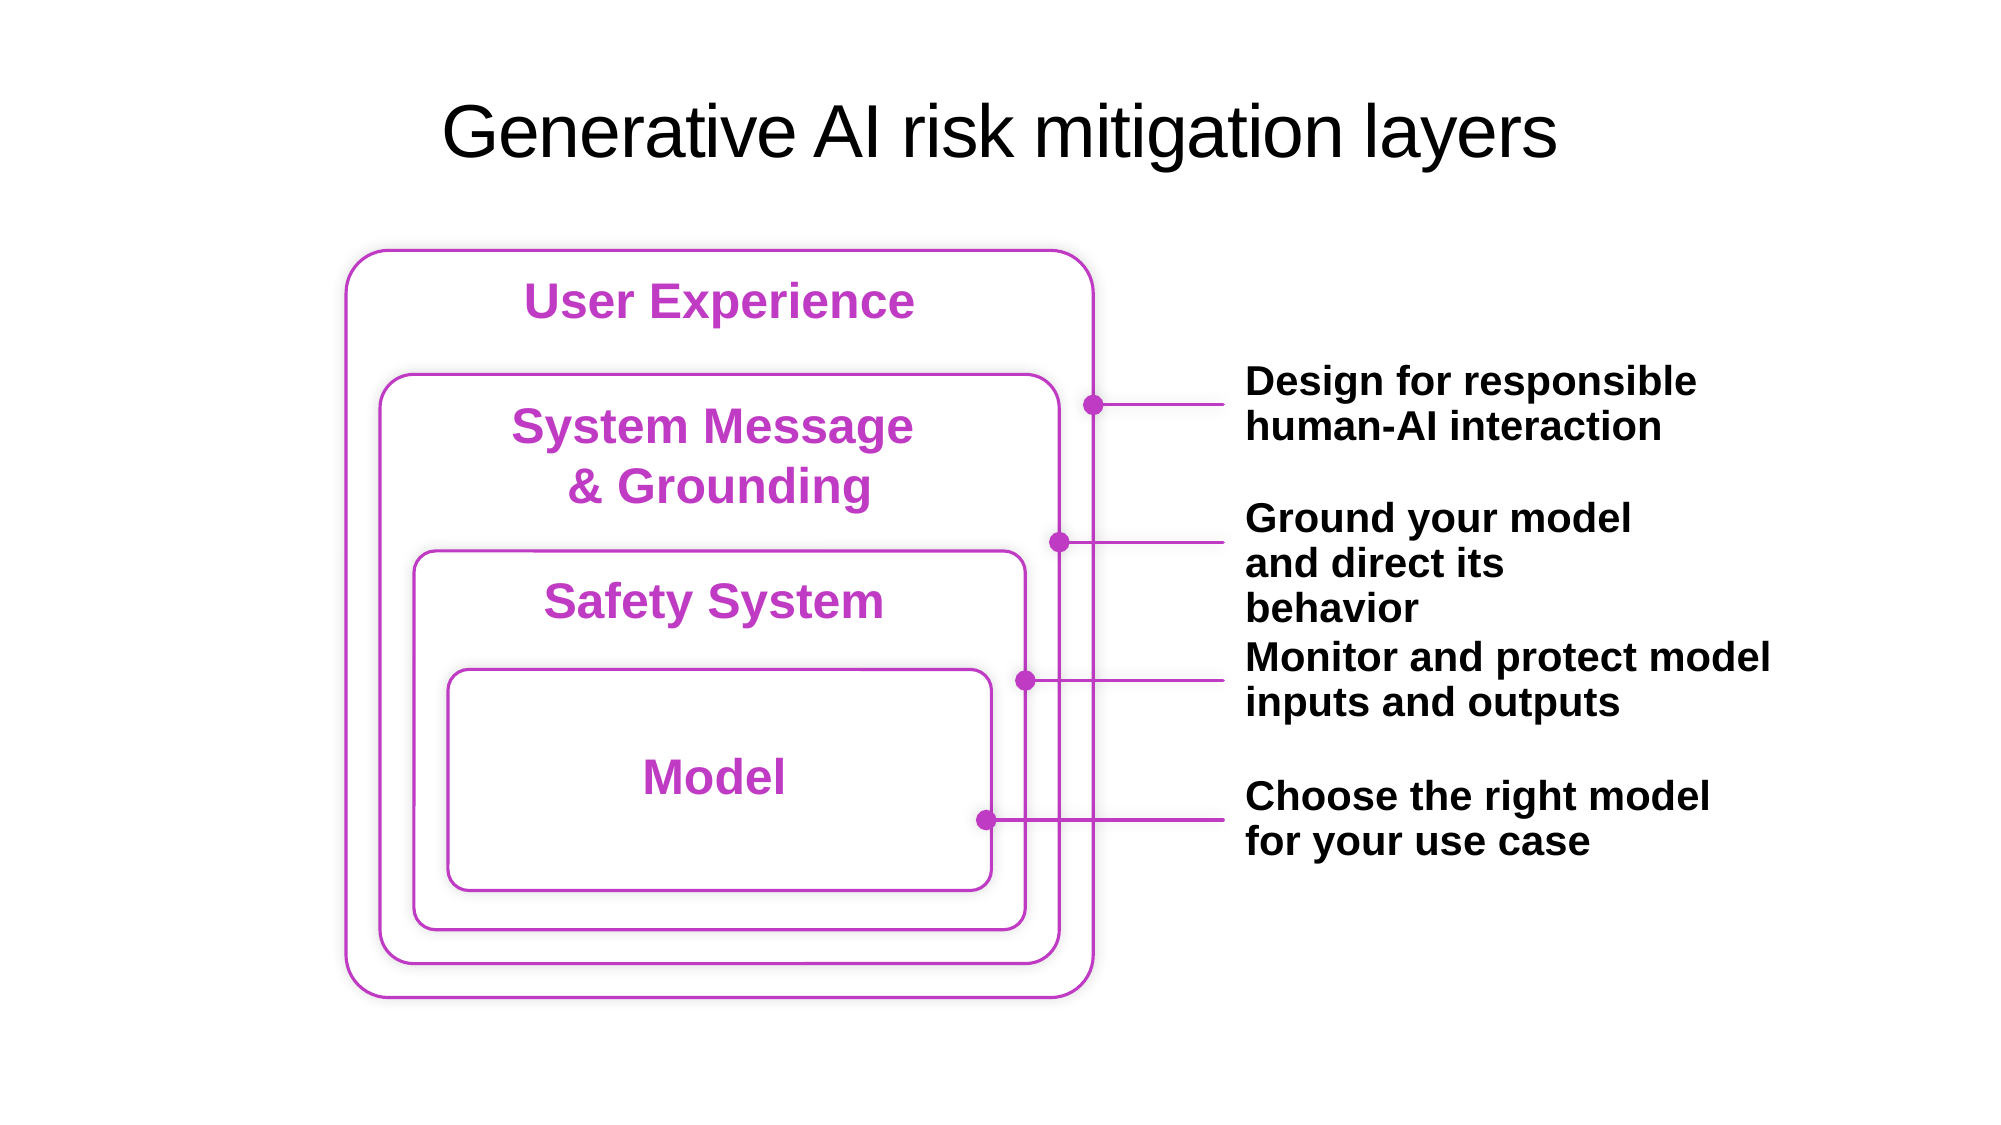

Generative AI risk mitigation layers

User Experience
Design for responsible human-AI interaction

System Message
& Grounding
Ground your model and direct its behavior

Safety System
Monitor and protect model inputs and outputs

Model
Choose the right model for your use case